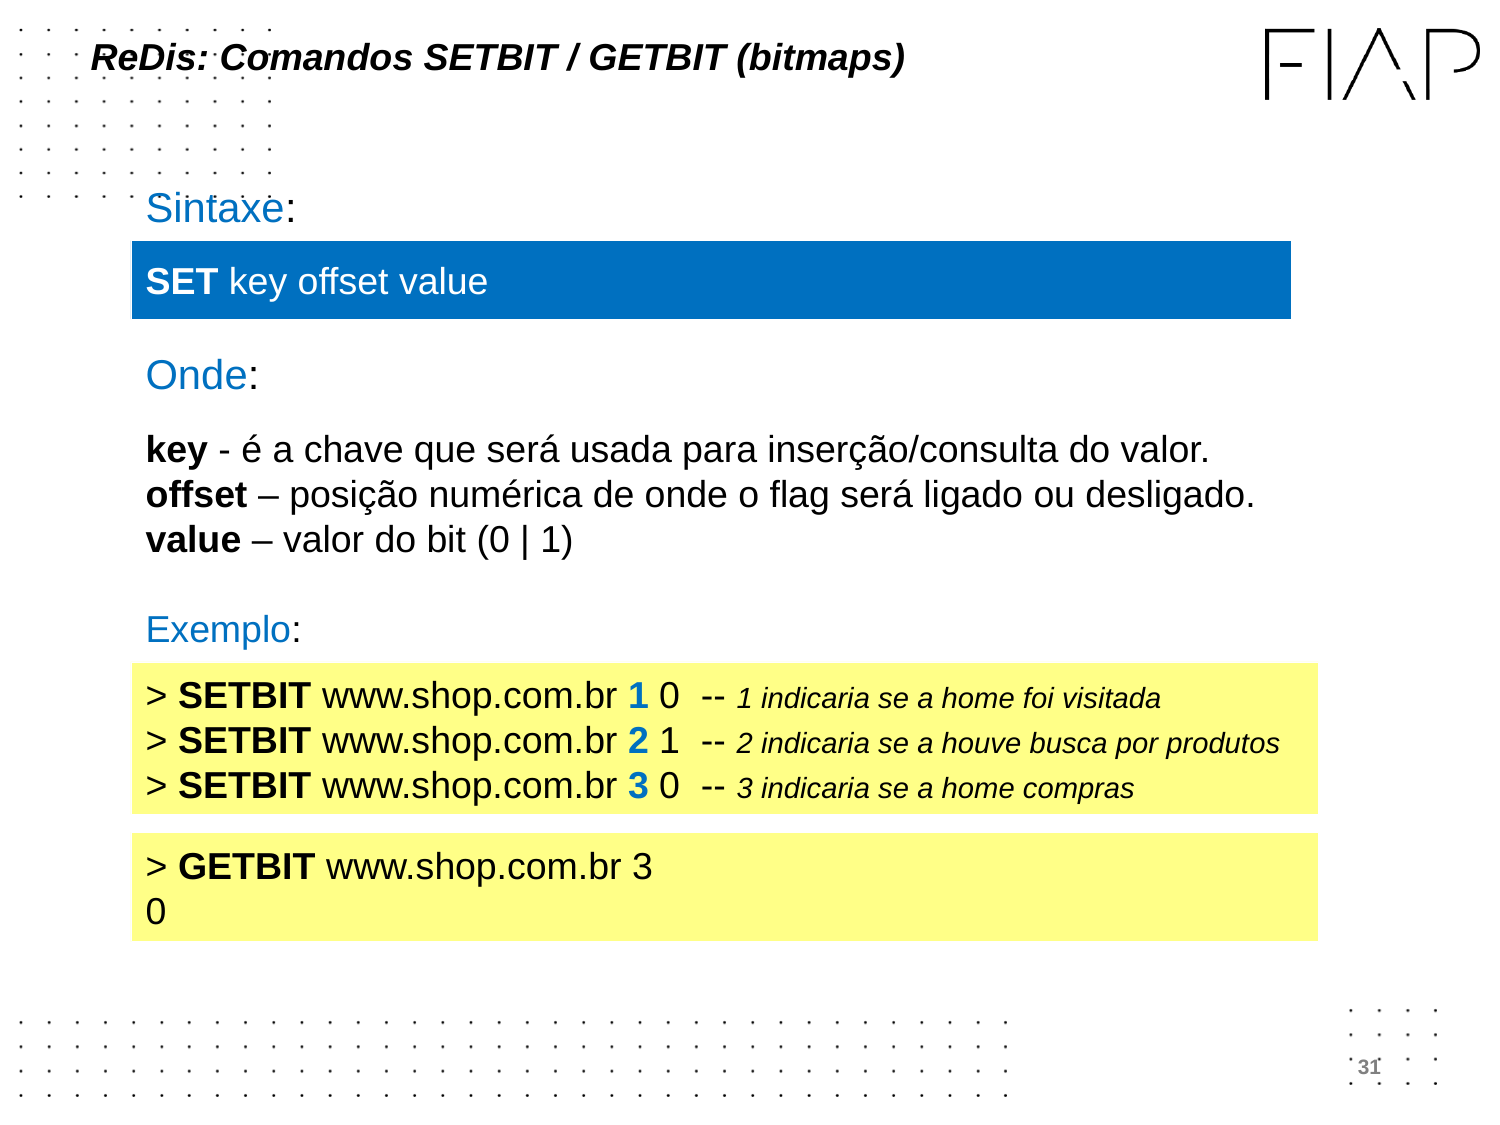

# ReDis: Comandos SETBIT / GETBIT (bitmaps)
Sintaxe:

Onde:

key - é a chave que será usada para inserção/consulta do valor.
offset – posição numérica de onde o flag será ligado ou desligado.
value – valor do bit (0 | 1)

Exemplo:
SET key offset value
> SETBIT www.shop.com.br 1 0  -- 1 indicaria se a home foi visitada
> SETBIT www.shop.com.br 2 1  -- 2 indicaria se a houve busca por produtos
> SETBIT www.shop.com.br 3 0  -- 3 indicaria se a home compras
> GETBIT www.shop.com.br 3
0